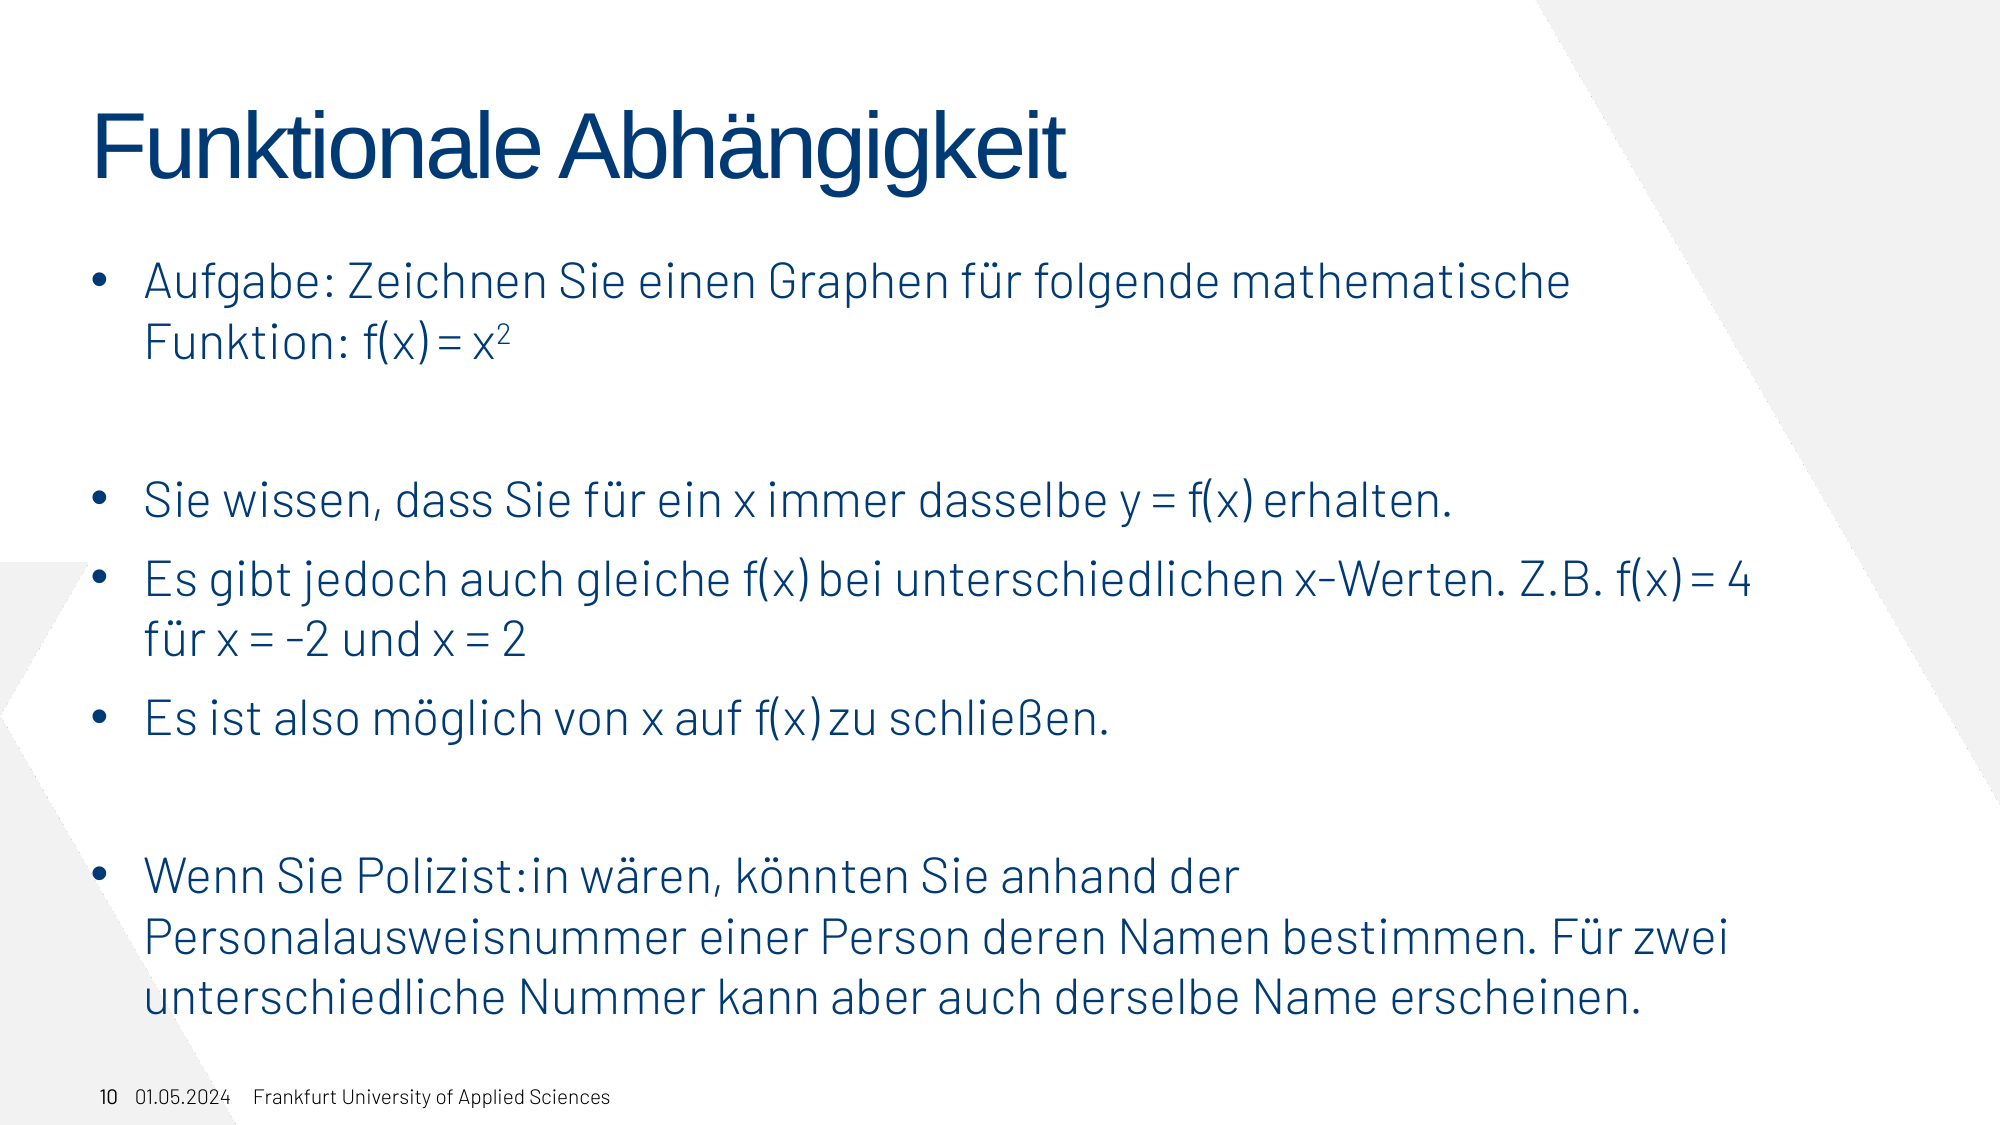

# Funktionale Abhängigkeit
Aufgabe: Zeichnen Sie einen Graphen für folgende mathematische Funktion: f(x) = x2

Sie wissen, dass Sie für ein x immer dasselbe y = f(x) erhalten.
Es gibt jedoch auch gleiche f(x) bei unterschiedlichen x-Werten. Z.B. f(x) = 4 für x = -2 und x = 2
Es ist also möglich von x auf f(x) zu schließen.

Wenn Sie Polizist:in wären, könnten Sie anhand der Personalausweisnummer einer Person deren Namen bestimmen. Für zwei unterschiedliche Nummer kann aber auch derselbe Name erscheinen.

10
01.05.2024
Frankfurt University of Applied Sciences